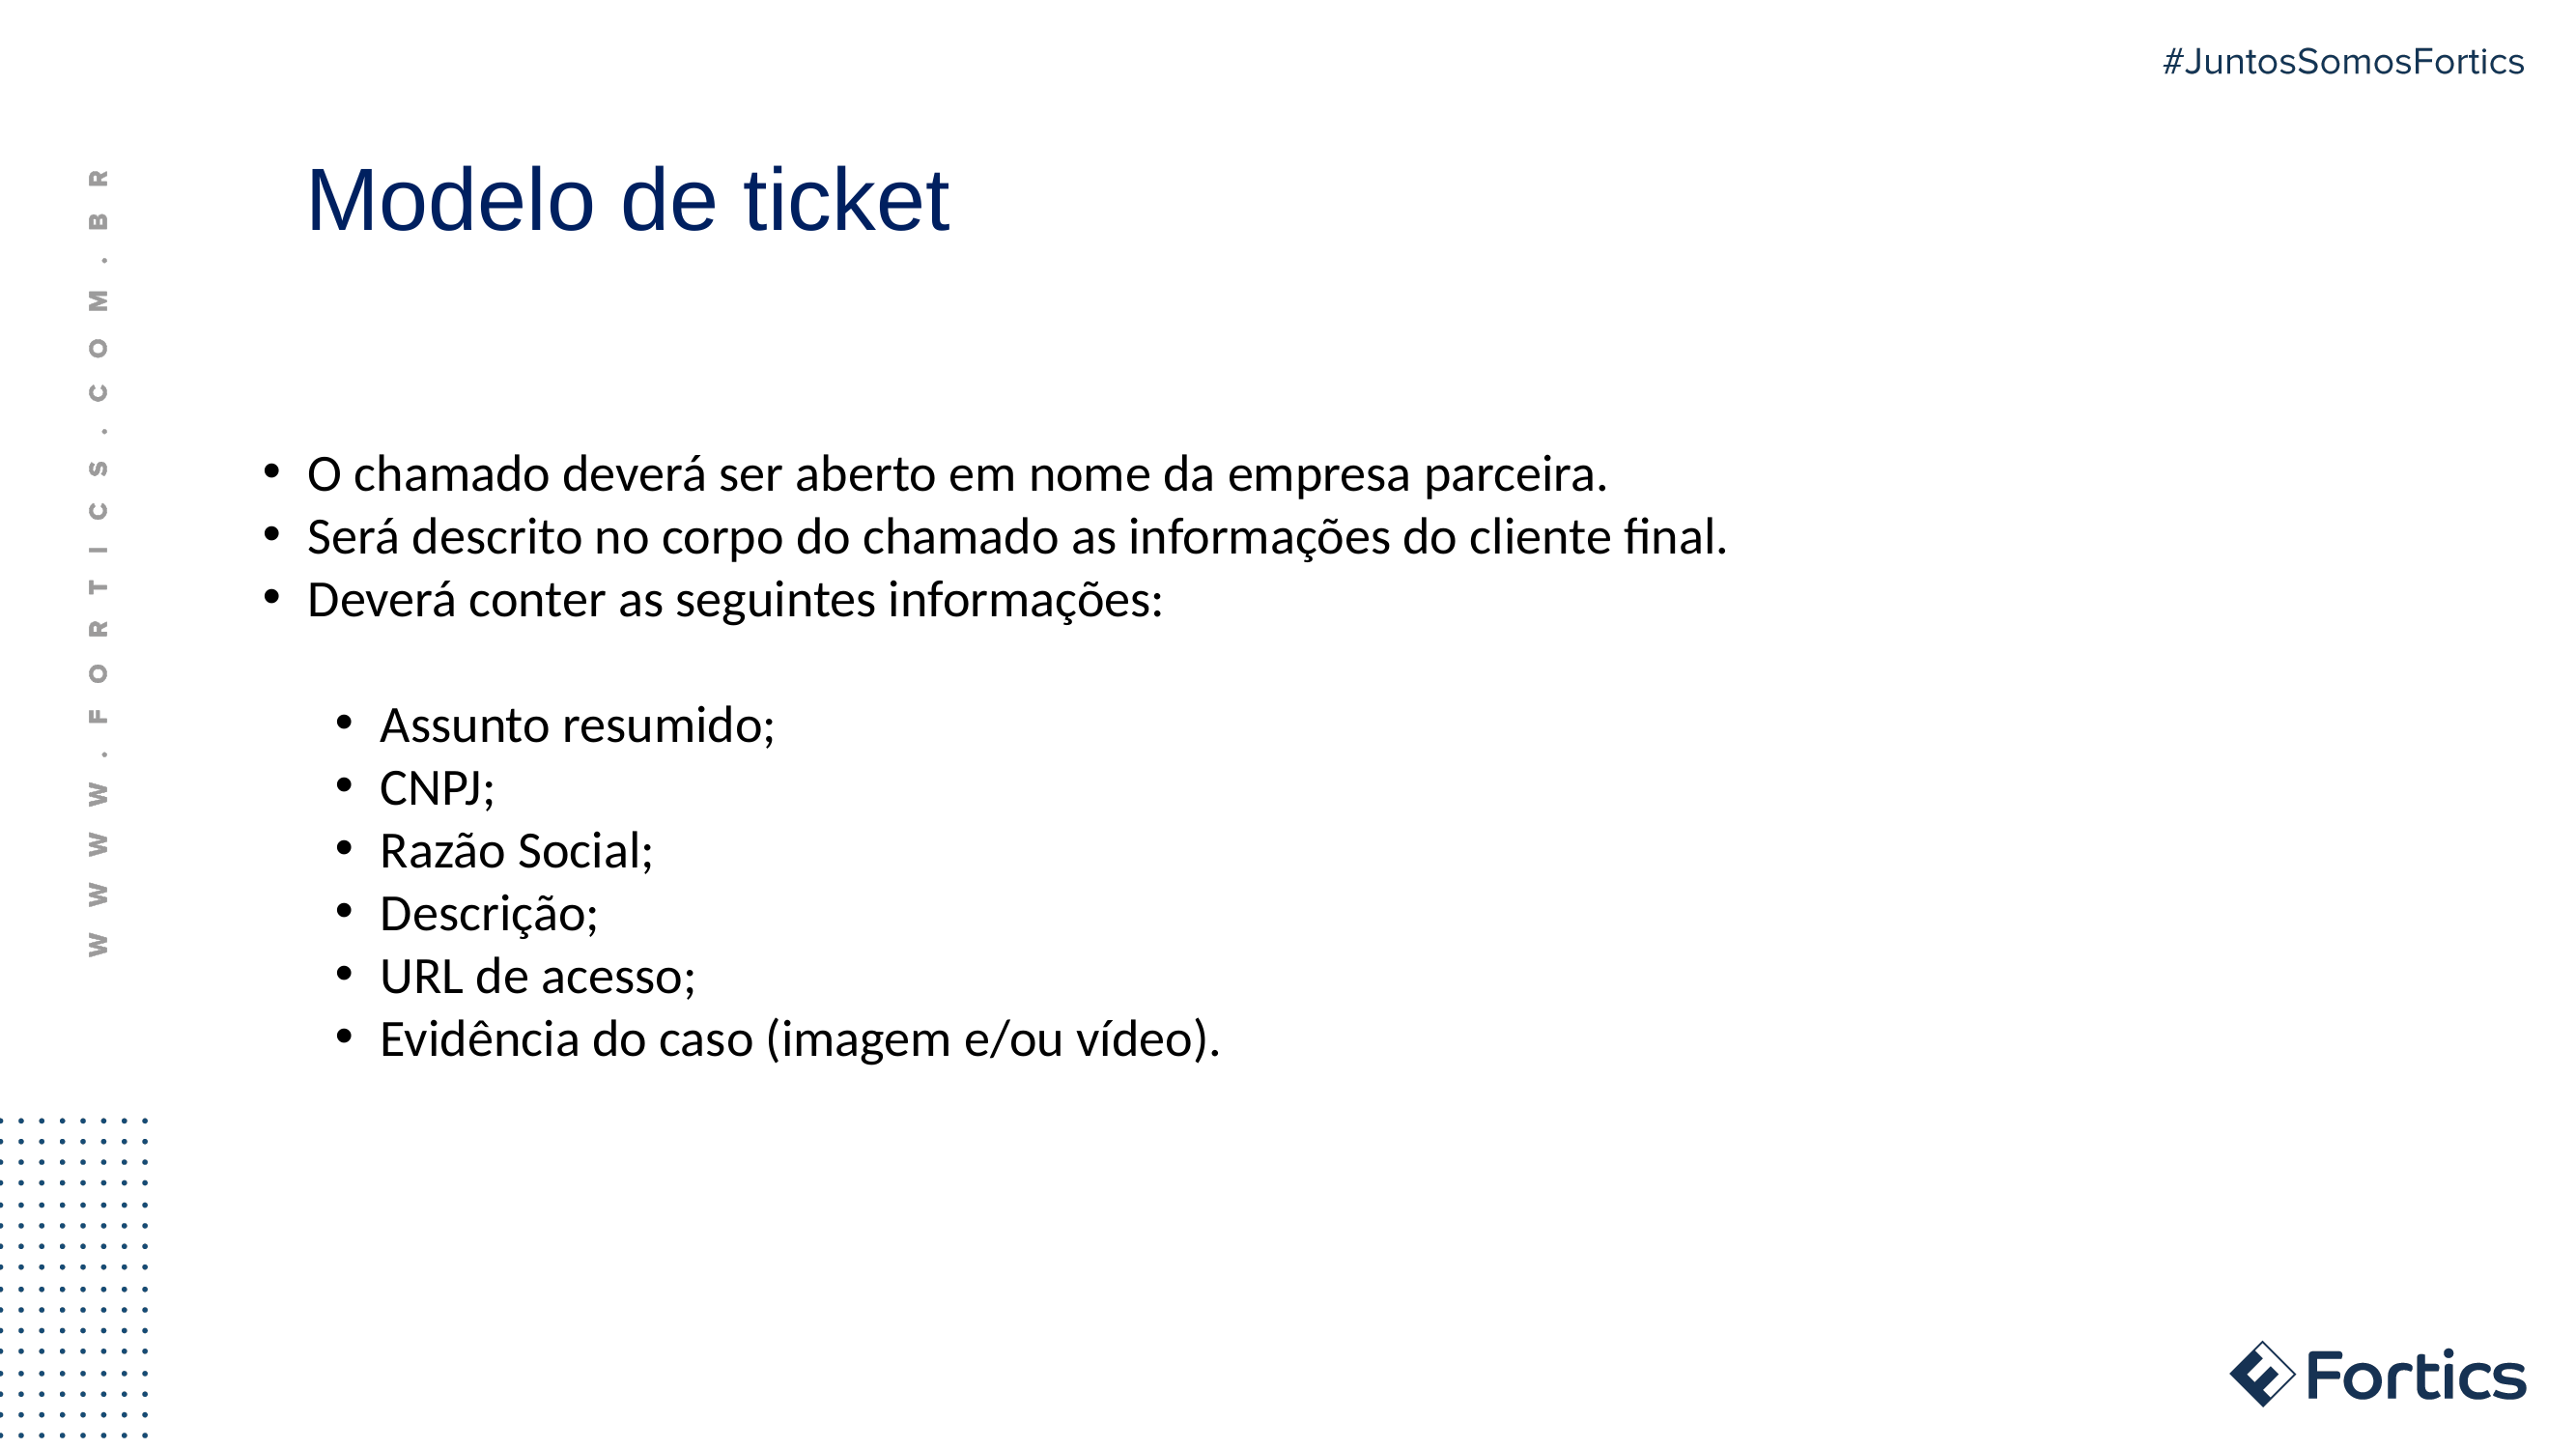

Modelo de ticket
O chamado deverá ser aberto em nome da empresa parceira.
Será descrito no corpo do chamado as informações do cliente final.
Deverá conter as seguintes informações:

Assunto resumido;
CNPJ;
Razão Social;
Descrição;
URL de acesso;
Evidência do caso (imagem e/ou vídeo).